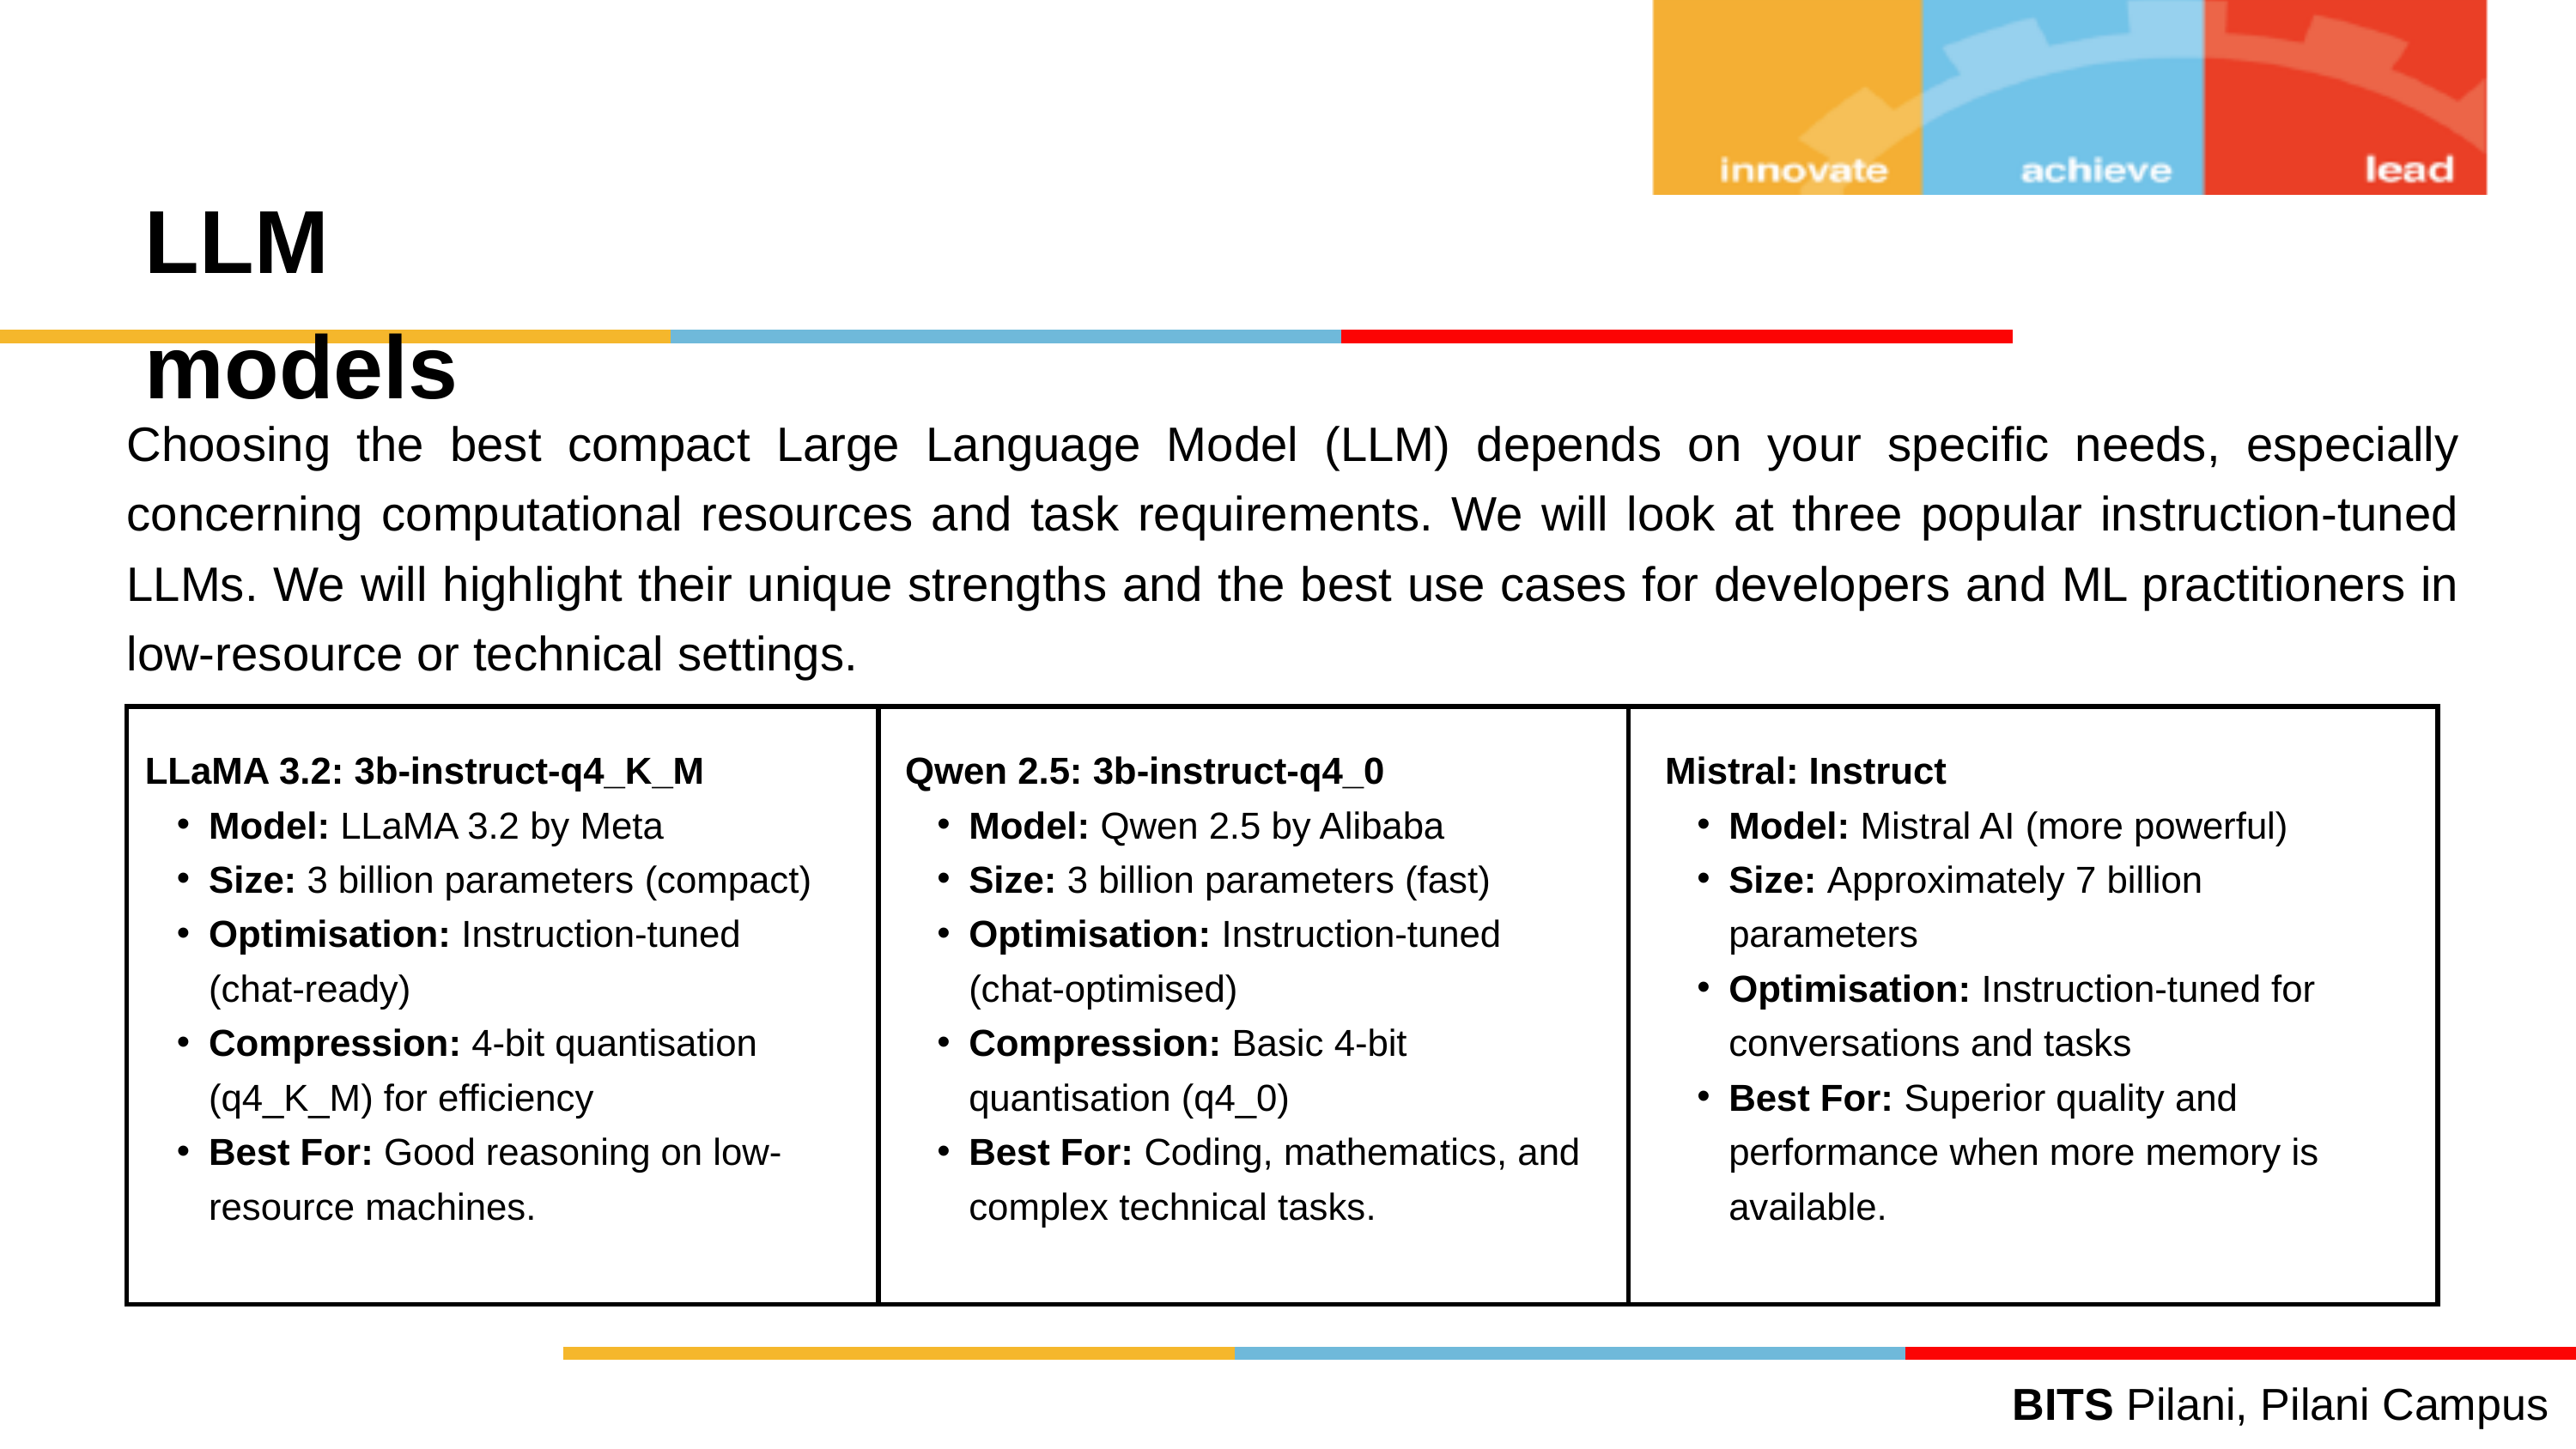

LLM models

Choosing the best compact Large Language Model (LLM) depends on your specific needs, especially concerning computational resources and task requirements. We will look at three popular instruction-tuned LLMs. We will highlight their unique strengths and the best use cases for developers and ML practitioners in low-resource or technical settings.
|  |  |  |
| --- | --- | --- |
LLaMA 3.2: 3b-instruct-q4_K_M
Model: LLaMA 3.2 by Meta
Size: 3 billion parameters (compact)
Optimisation: Instruction-tuned (chat-ready)
Compression: 4-bit quantisation (q4_K_M) for efficiency
Best For: Good reasoning on low-resource machines.
Qwen 2.5: 3b-instruct-q4_0
Model: Qwen 2.5 by Alibaba
Size: 3 billion parameters (fast)
Optimisation: Instruction-tuned (chat-optimised)
Compression: Basic 4-bit quantisation (q4_0)
Best For: Coding, mathematics, and complex technical tasks.
Mistral: Instruct
Model: Mistral AI (more powerful)
Size: Approximately 7 billion parameters
Optimisation: Instruction-tuned for conversations and tasks
Best For: Superior quality and performance when more memory is available.

BITS Pilani, Pilani Campus